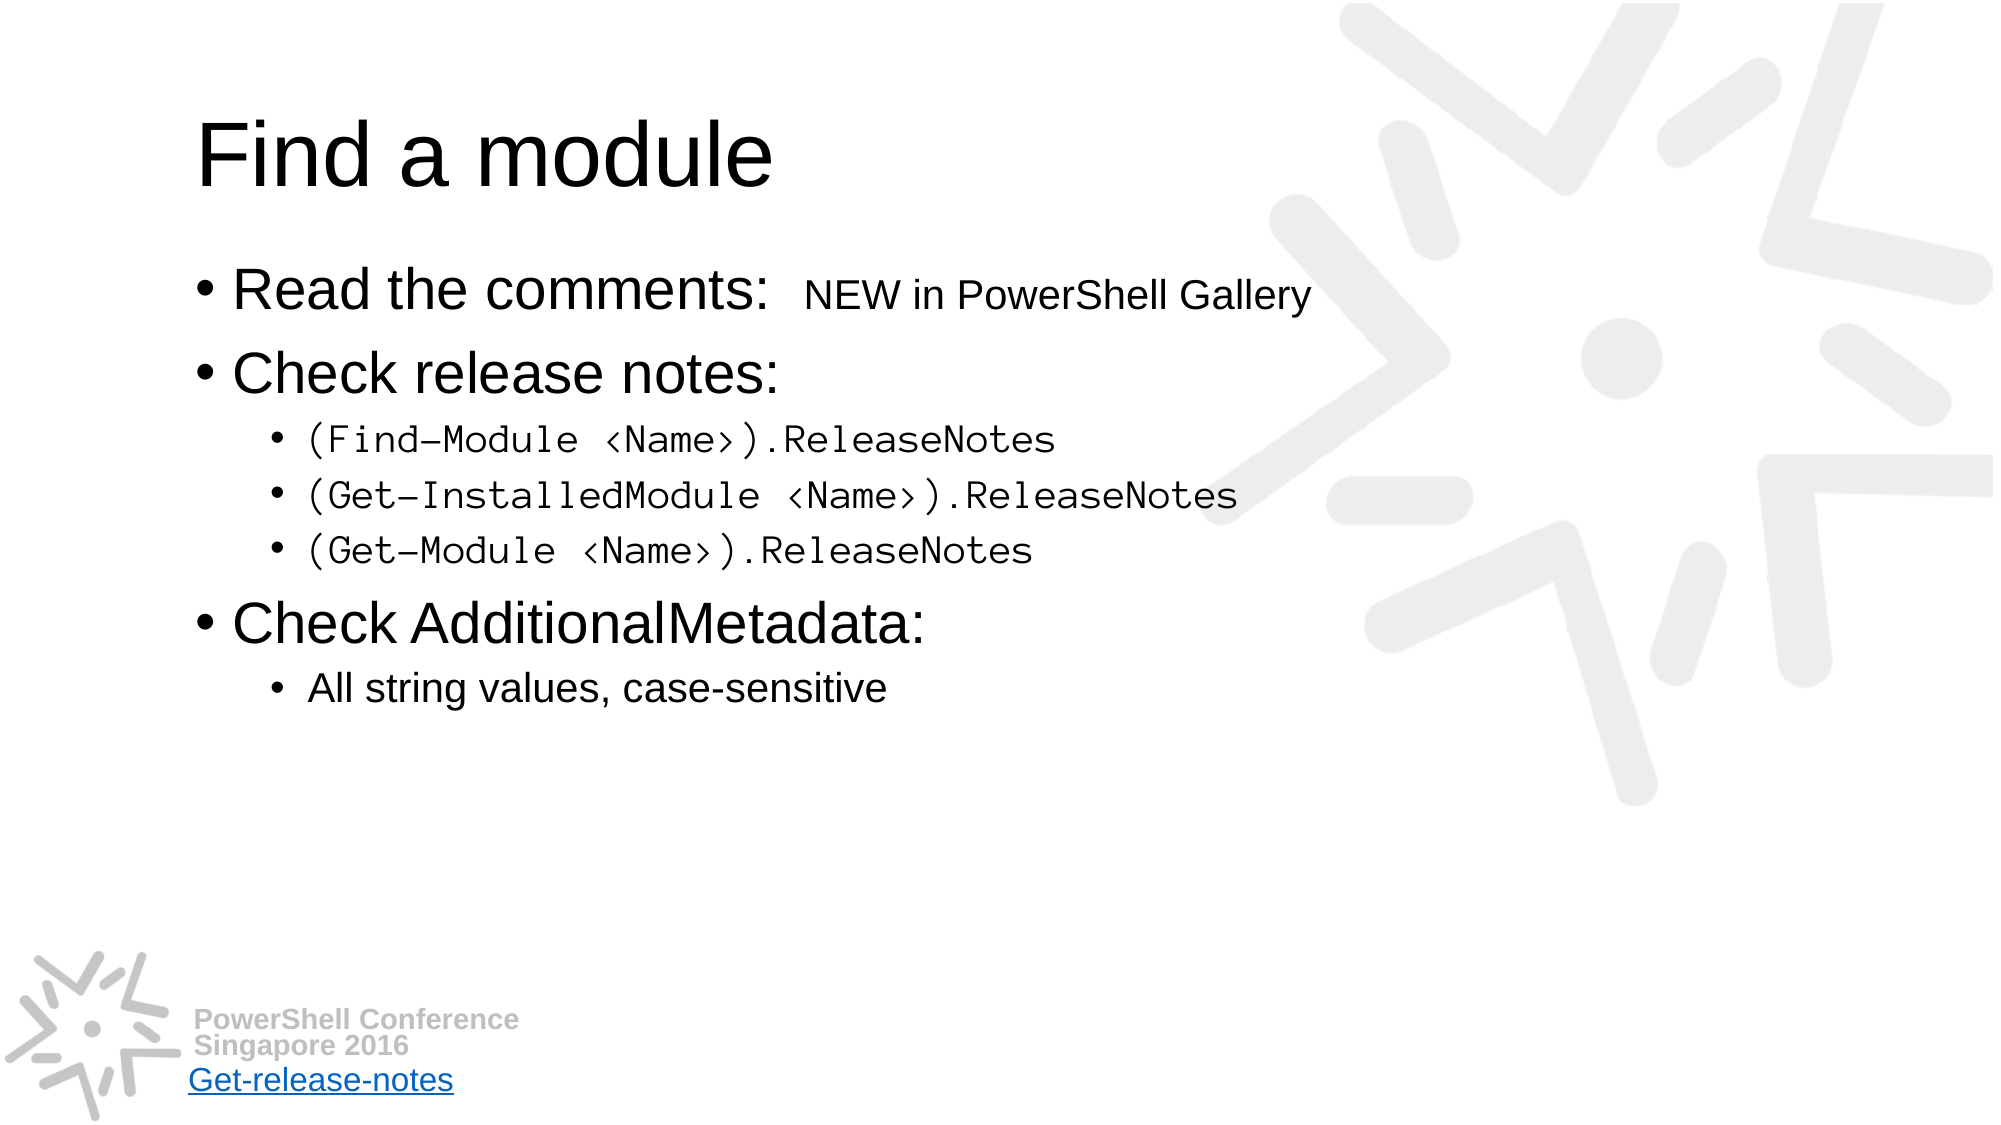

# Find a module
Read the comments:  NEW in PowerShell Gallery
Check release notes:
(Find-Module <Name>).ReleaseNotes
(Get-InstalledModule <Name>).ReleaseNotes
(Get-Module <Name>).ReleaseNotes
Check AdditionalMetadata:
All string values, case-sensitive
Get-release-notes